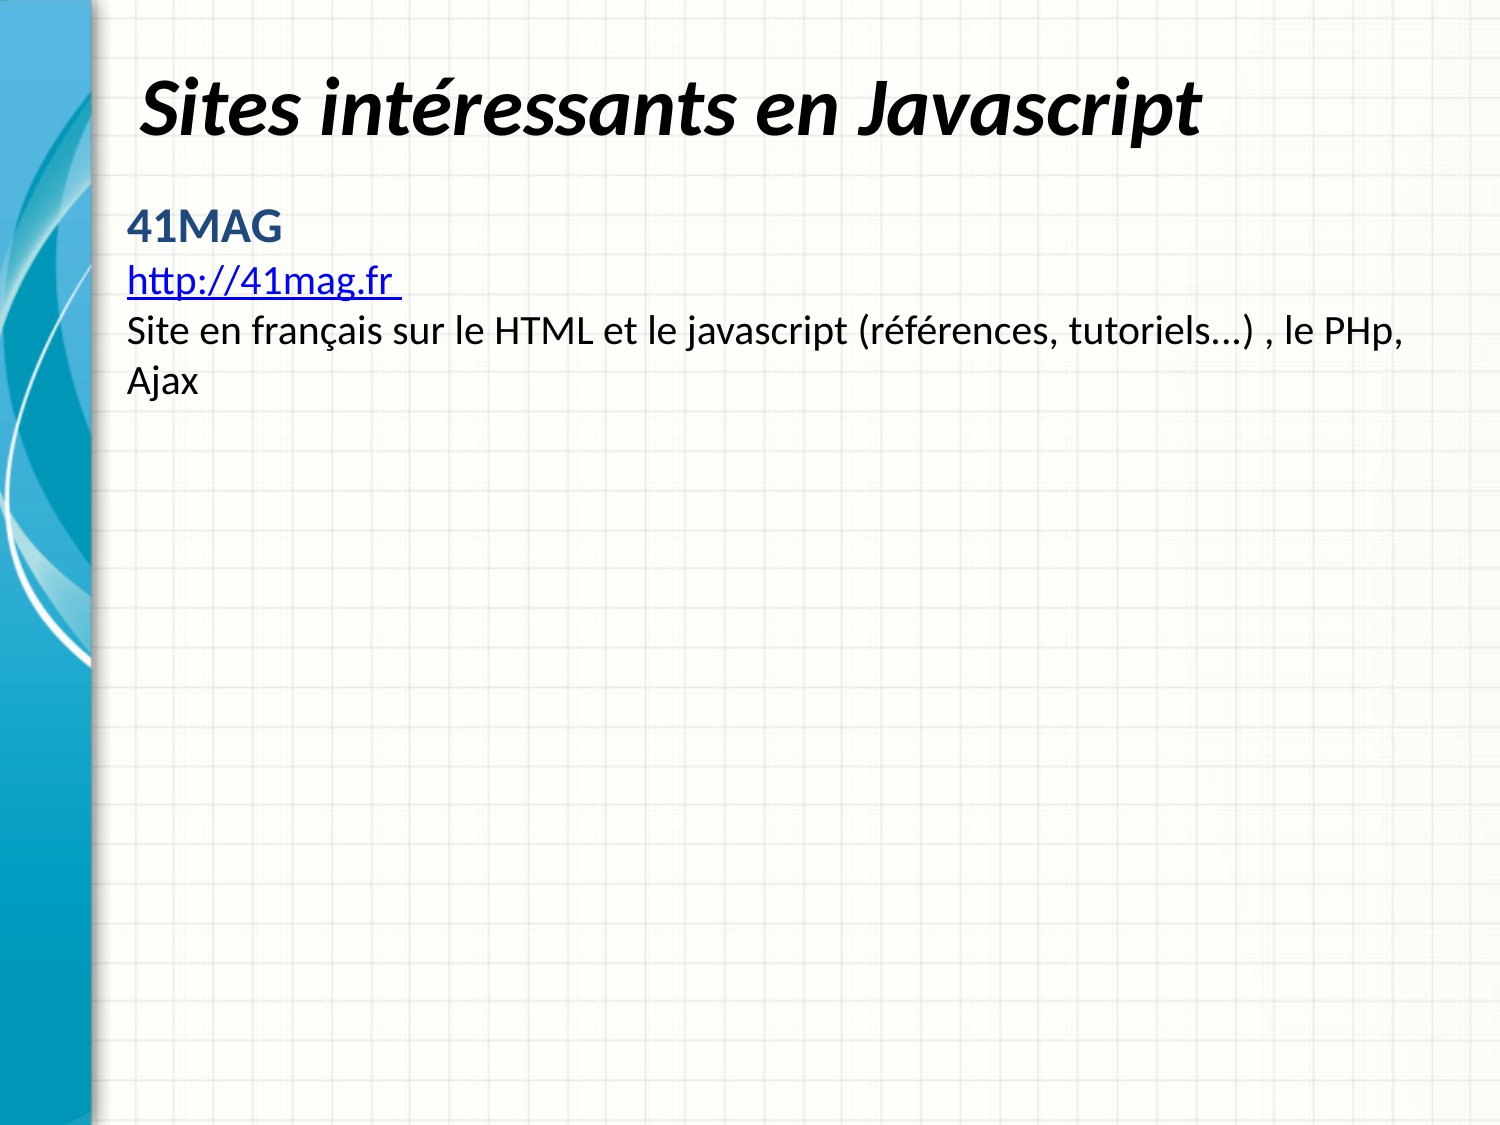

# Sites intéressants en Javascript
41MAG
http://41mag.fr
Site en français sur le HTML et le javascript (références, tutoriels...) , le PHp, Ajax